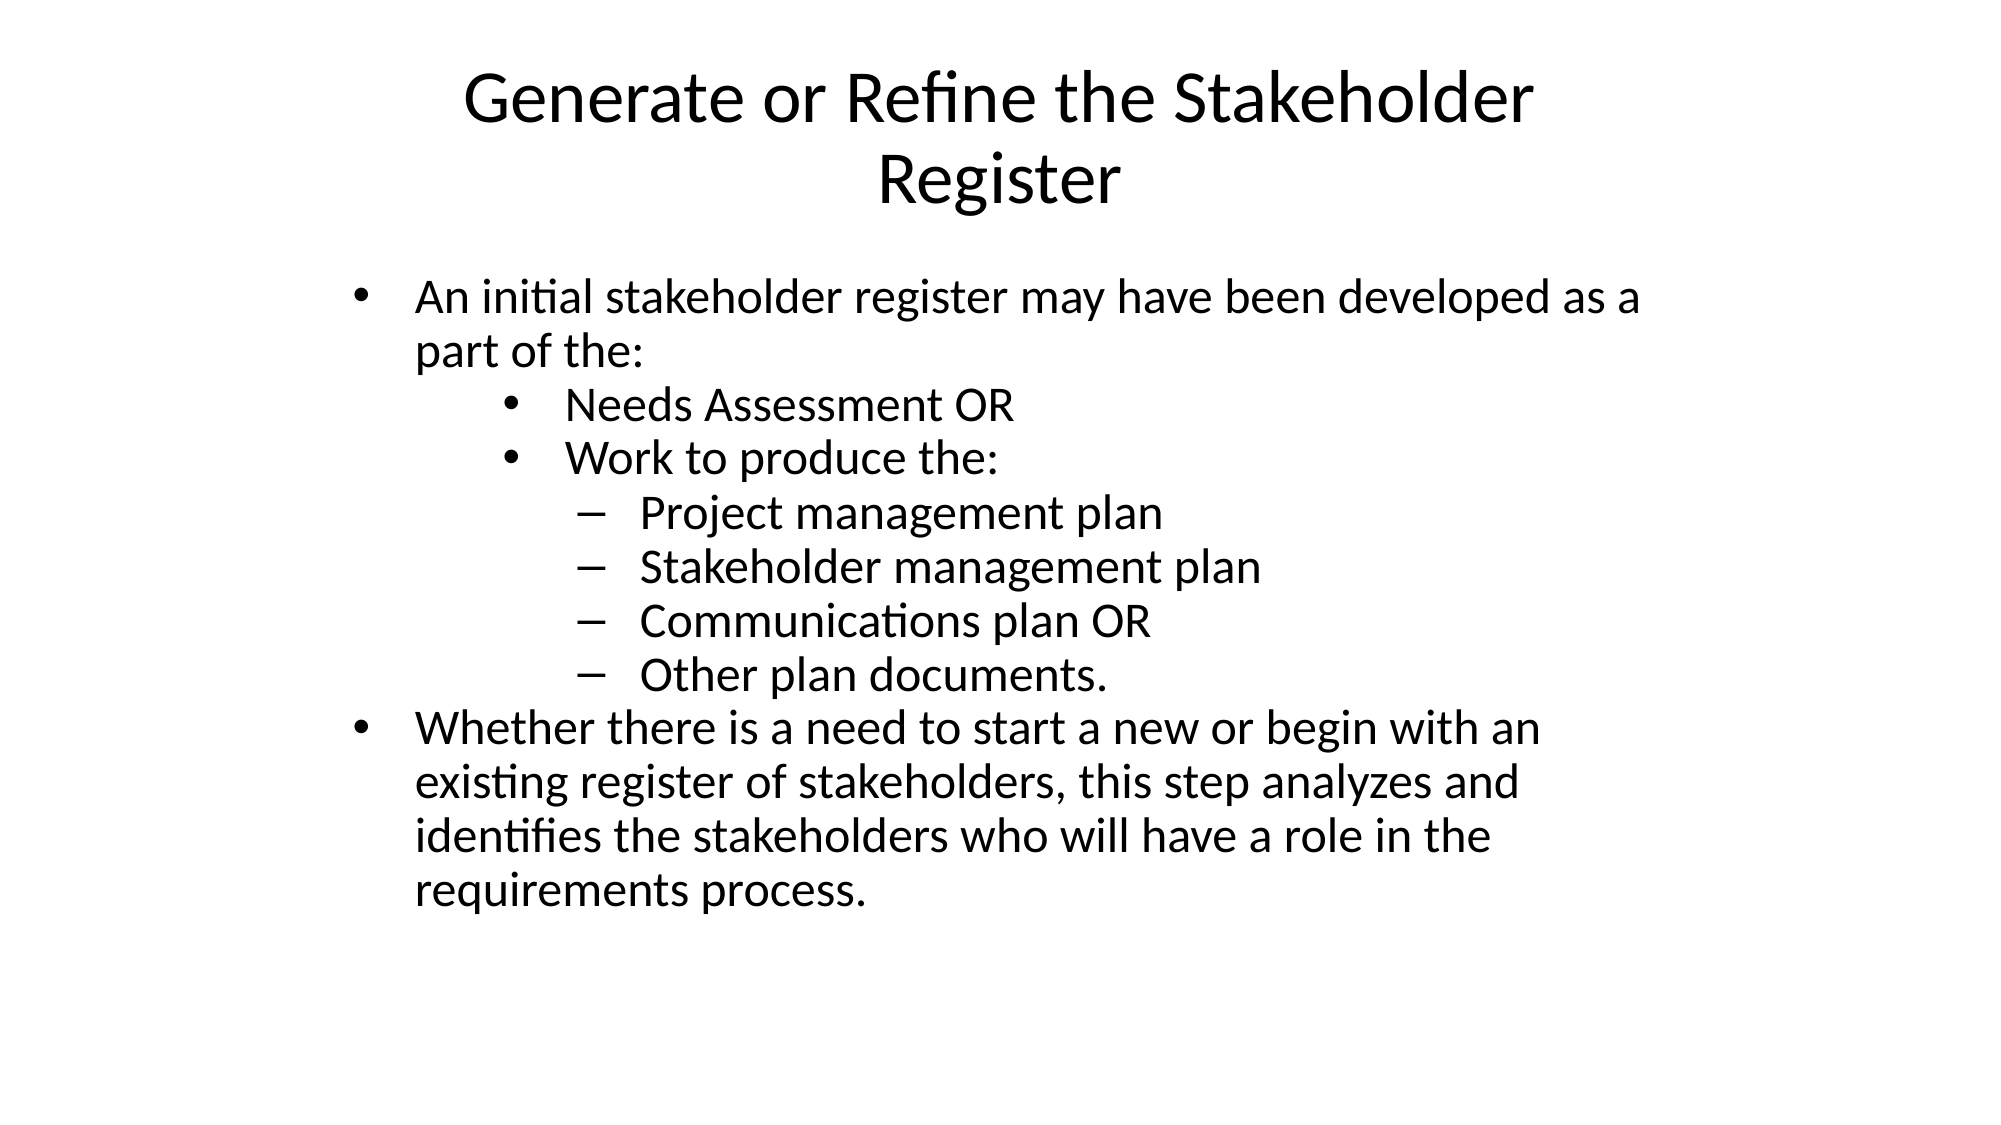

# Generate or Refine the Stakeholder Register
An initial stakeholder register may have been developed as a part of the:
Needs Assessment OR
Work to produce the:
Project management plan
Stakeholder management plan
Communications plan OR
Other plan documents.
Whether there is a need to start a new or begin with an existing register of stakeholders, this step analyzes and identifies the stakeholders who will have a role in the requirements process.